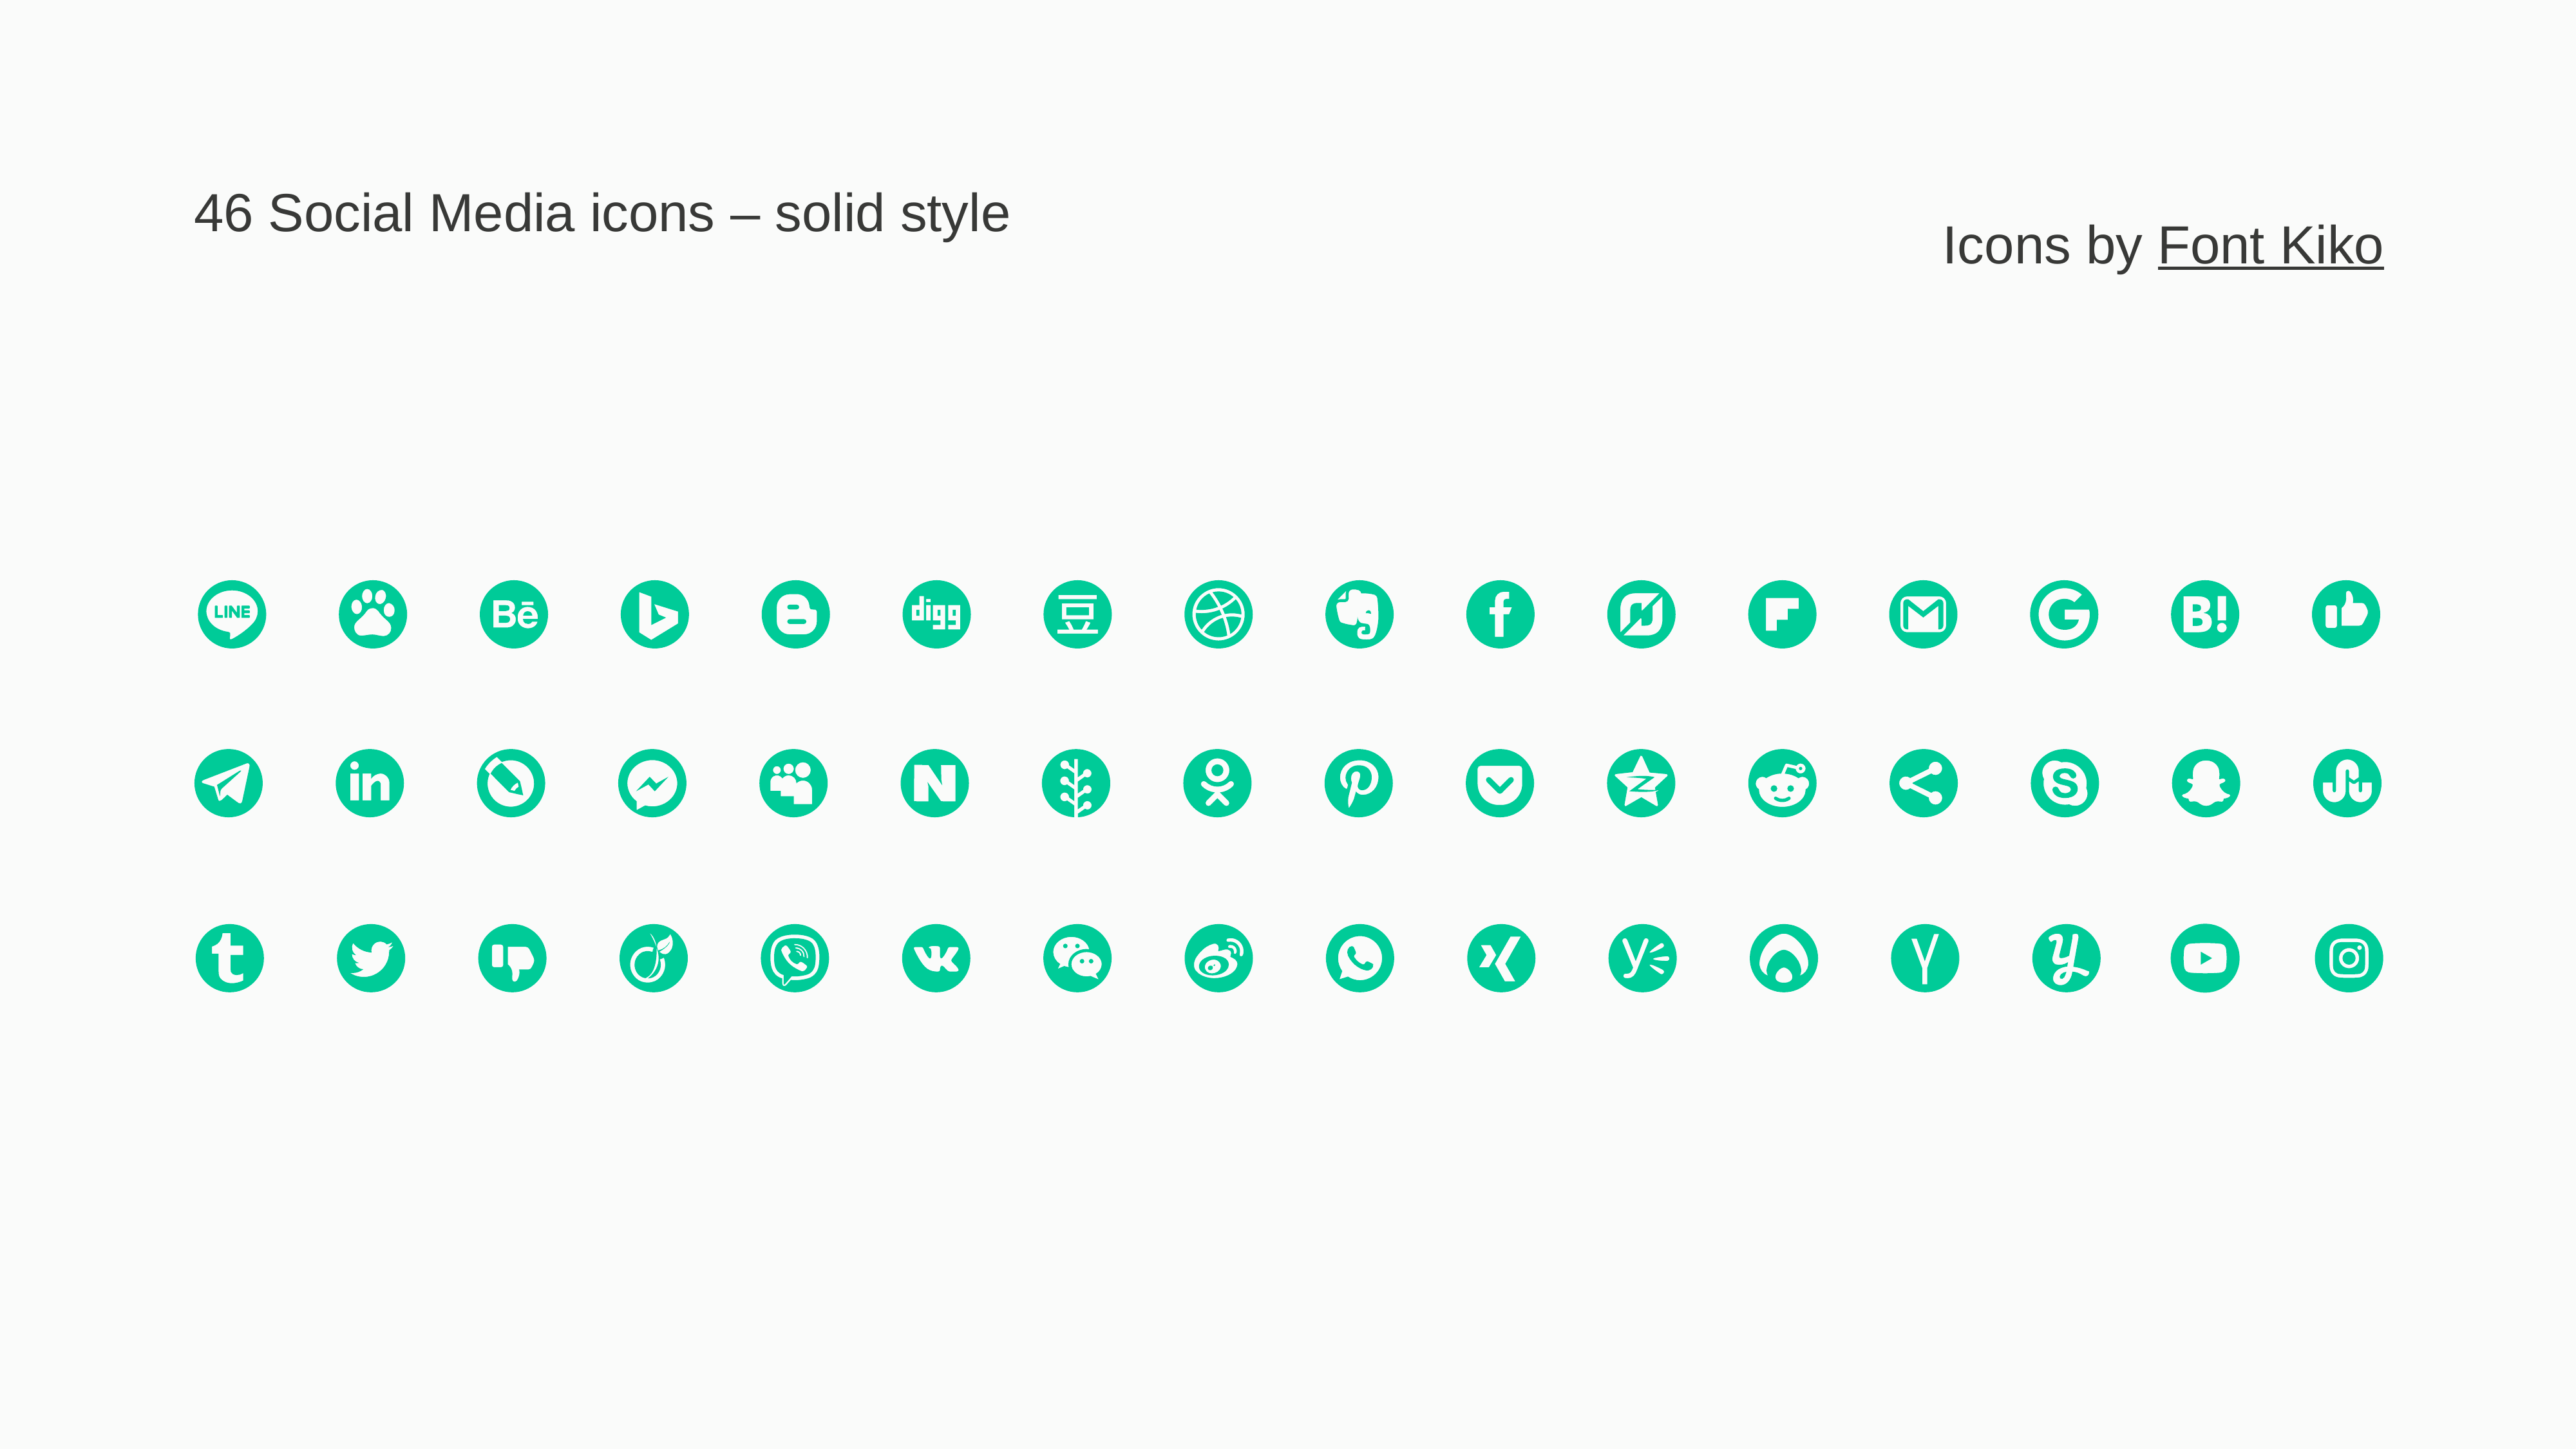

46 Social Media icons – solid style
Icons by Font Kiko